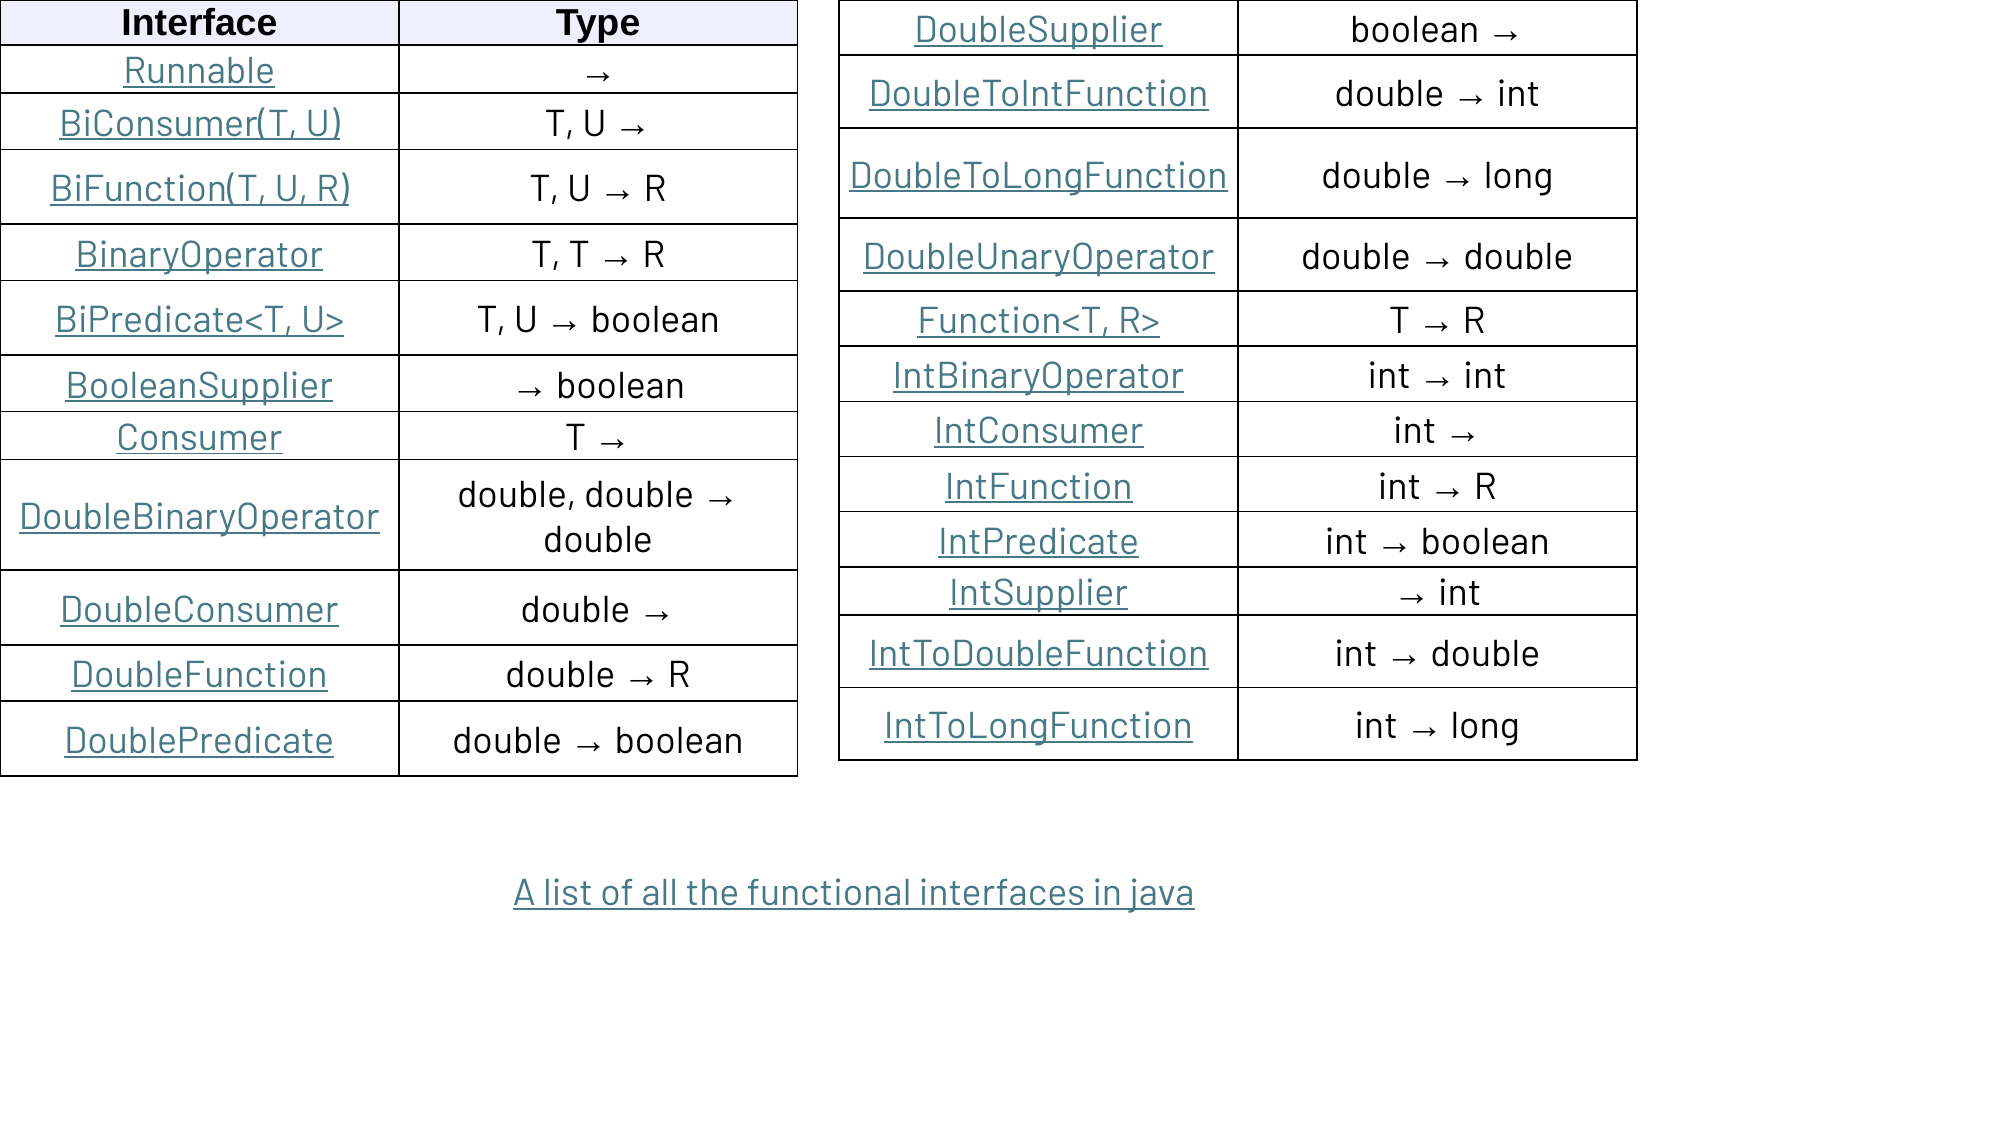

| Interface | Type |
| --- | --- |
| Runnable | → |
| BiConsumer(T, U) | T, U → |
| BiFunction(T, U, R) | T, U → R |
| BinaryOperator | T, T → R |
| BiPredicate<T, U> | T, U → boolean |
| BooleanSupplier | → boolean |
| Consumer | T → |
| DoubleBinaryOperator | double, double → double |
| DoubleConsumer | double → |
| DoubleFunction | double → R |
| DoublePredicate | double → boolean |
| DoubleSupplier | boolean → |
| --- | --- |
| DoubleToIntFunction | double → int |
| DoubleToLongFunction | double → long |
| DoubleUnaryOperator | double → double |
| Function<T, R> | T → R |
| IntBinaryOperator | int → int |
| IntConsumer | int → |
| IntFunction | int → R |
| IntPredicate | int → boolean |
| IntSupplier | → int |
| IntToDoubleFunction | int → double |
| IntToLongFunction | int → long |
A list of all the functional interfaces in java